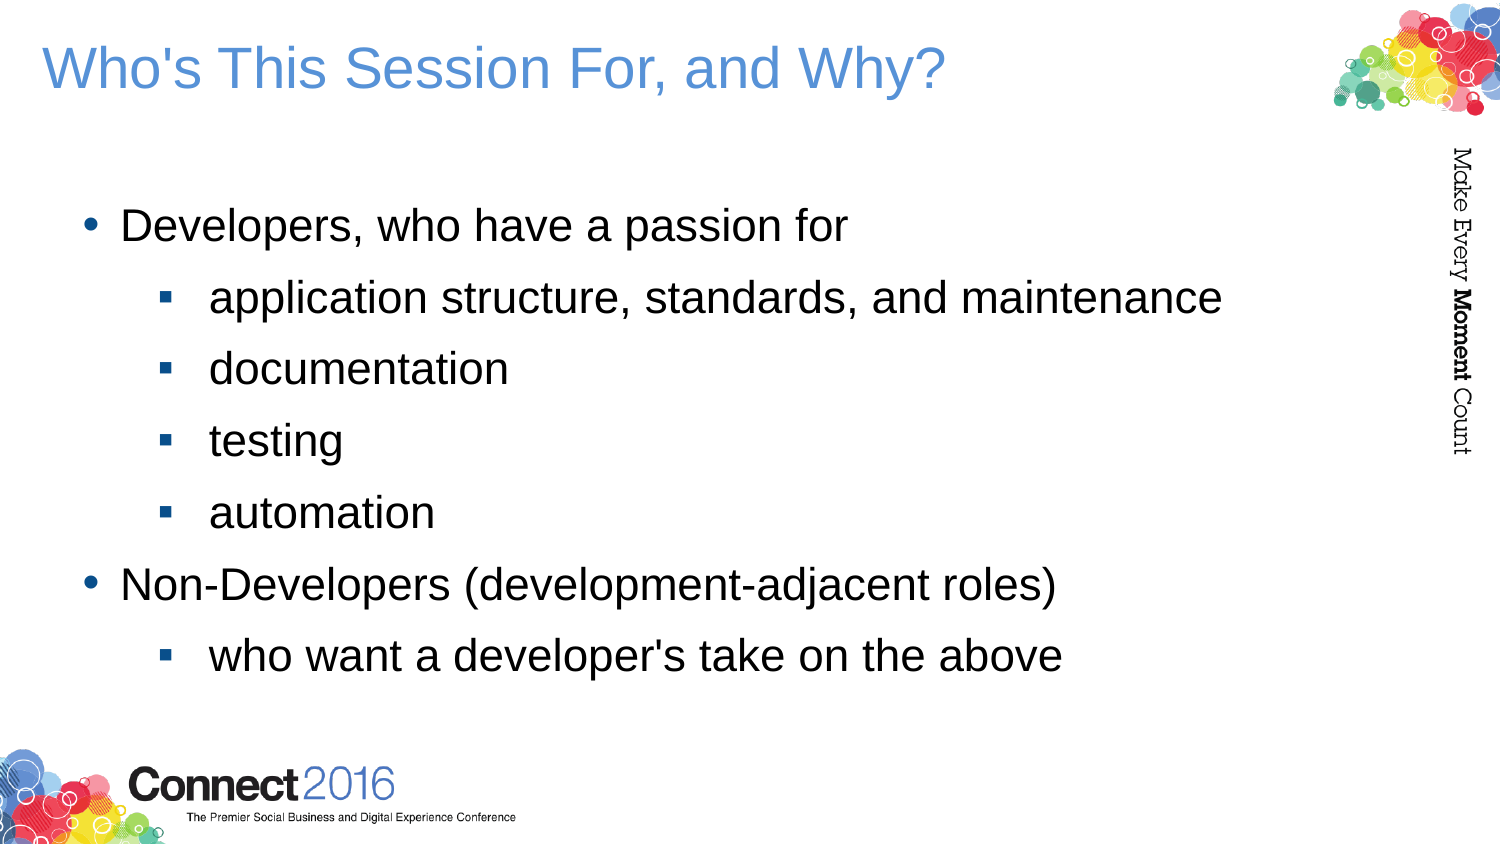

# Who's This Session For, and Why?
Developers, who have a passion for
application structure, standards, and maintenance
documentation
testing
automation
Non-Developers (development-adjacent roles)
who want a developer's take on the above